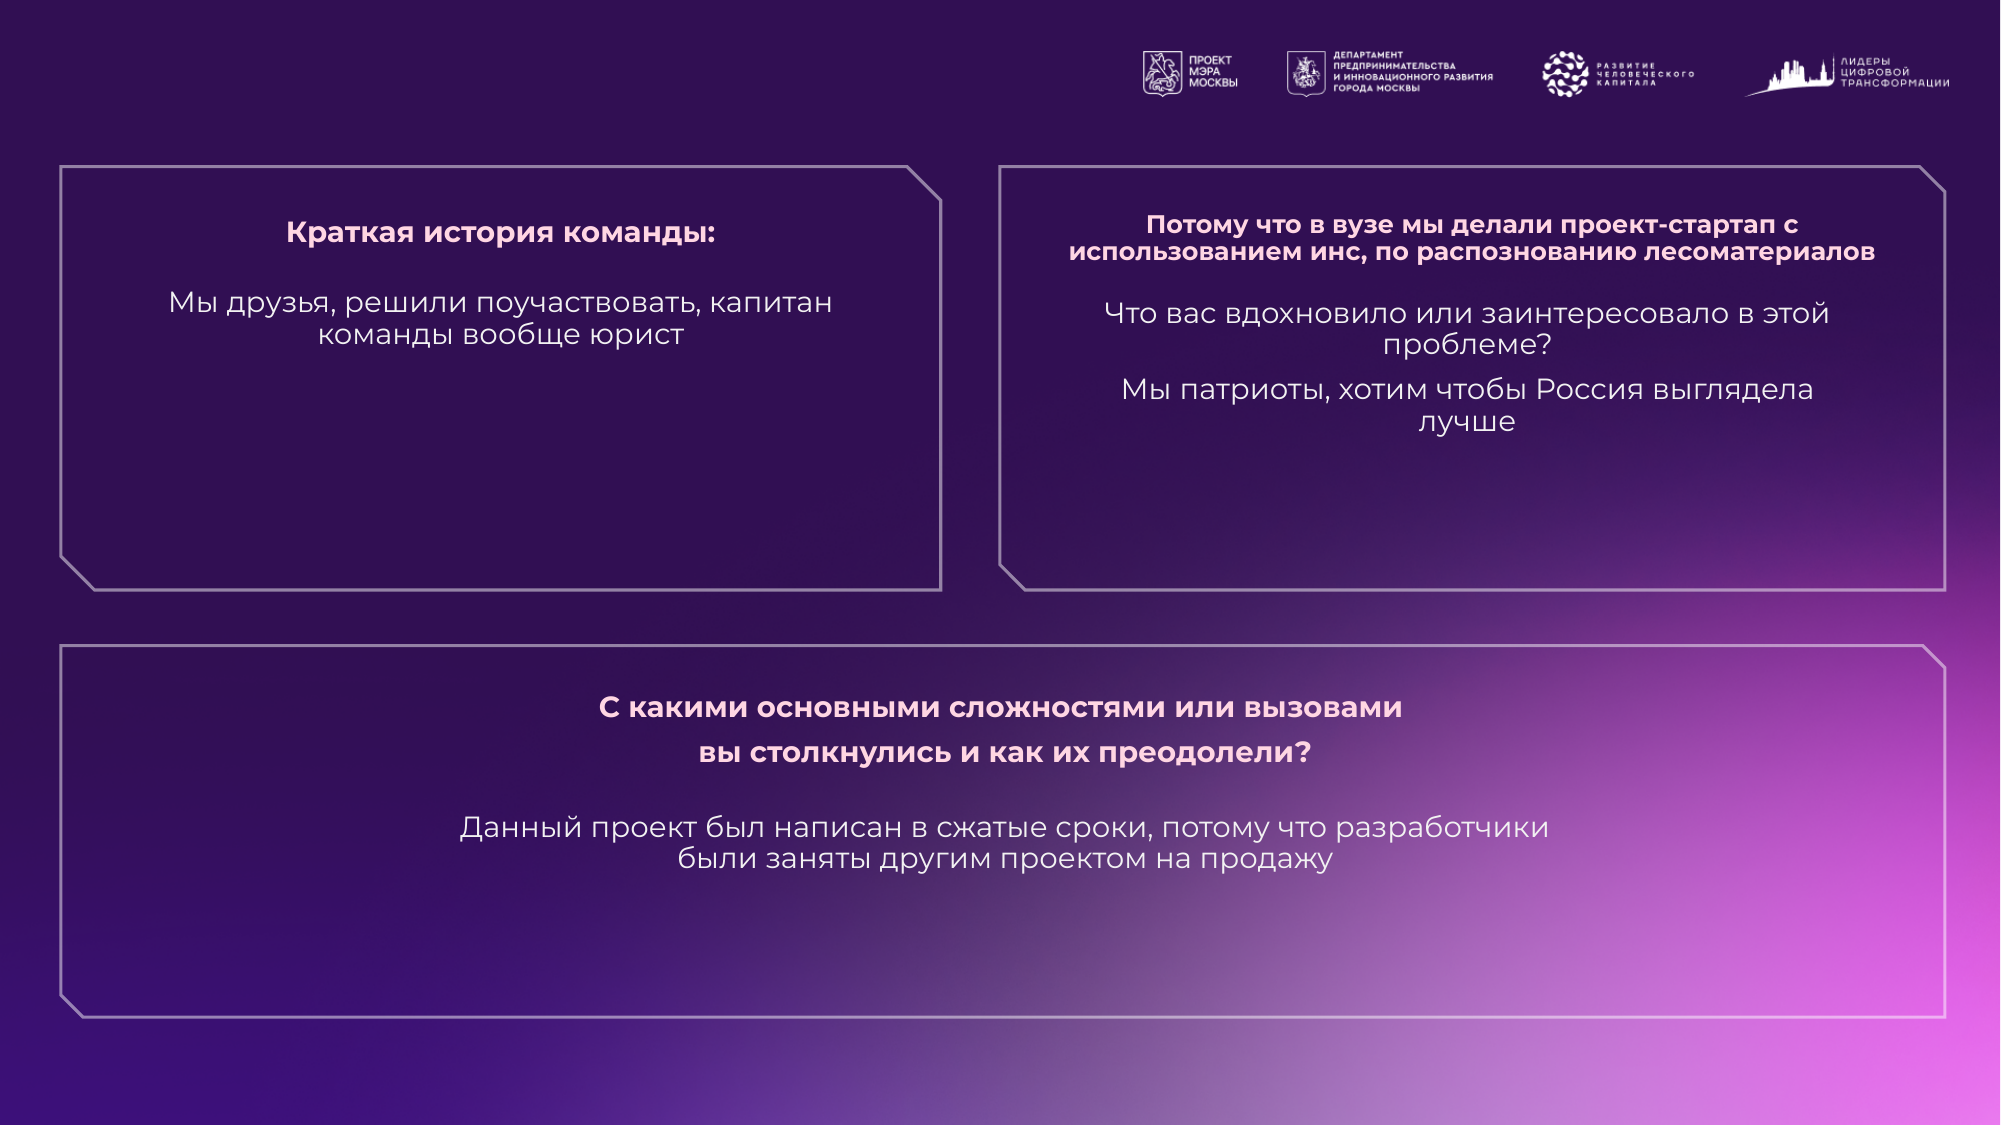

#

Потому что в вузе мы делали проект-стартап с использованием инс, по распознованию лесоматериалов
Краткая история команды:
Мы друзья, решили поучаствовать, капитан команды вообще юрист
Что вас вдохновило или заинтересовало в этой проблеме?
Мы патриоты, хотим чтобы Россия выглядела лучше

С какими основными сложностями или вызовами
вы столкнулись и как их преодолели?
Данный проект был написан в сжатые сроки, потому что разработчики были заняты другим проектом на продажу